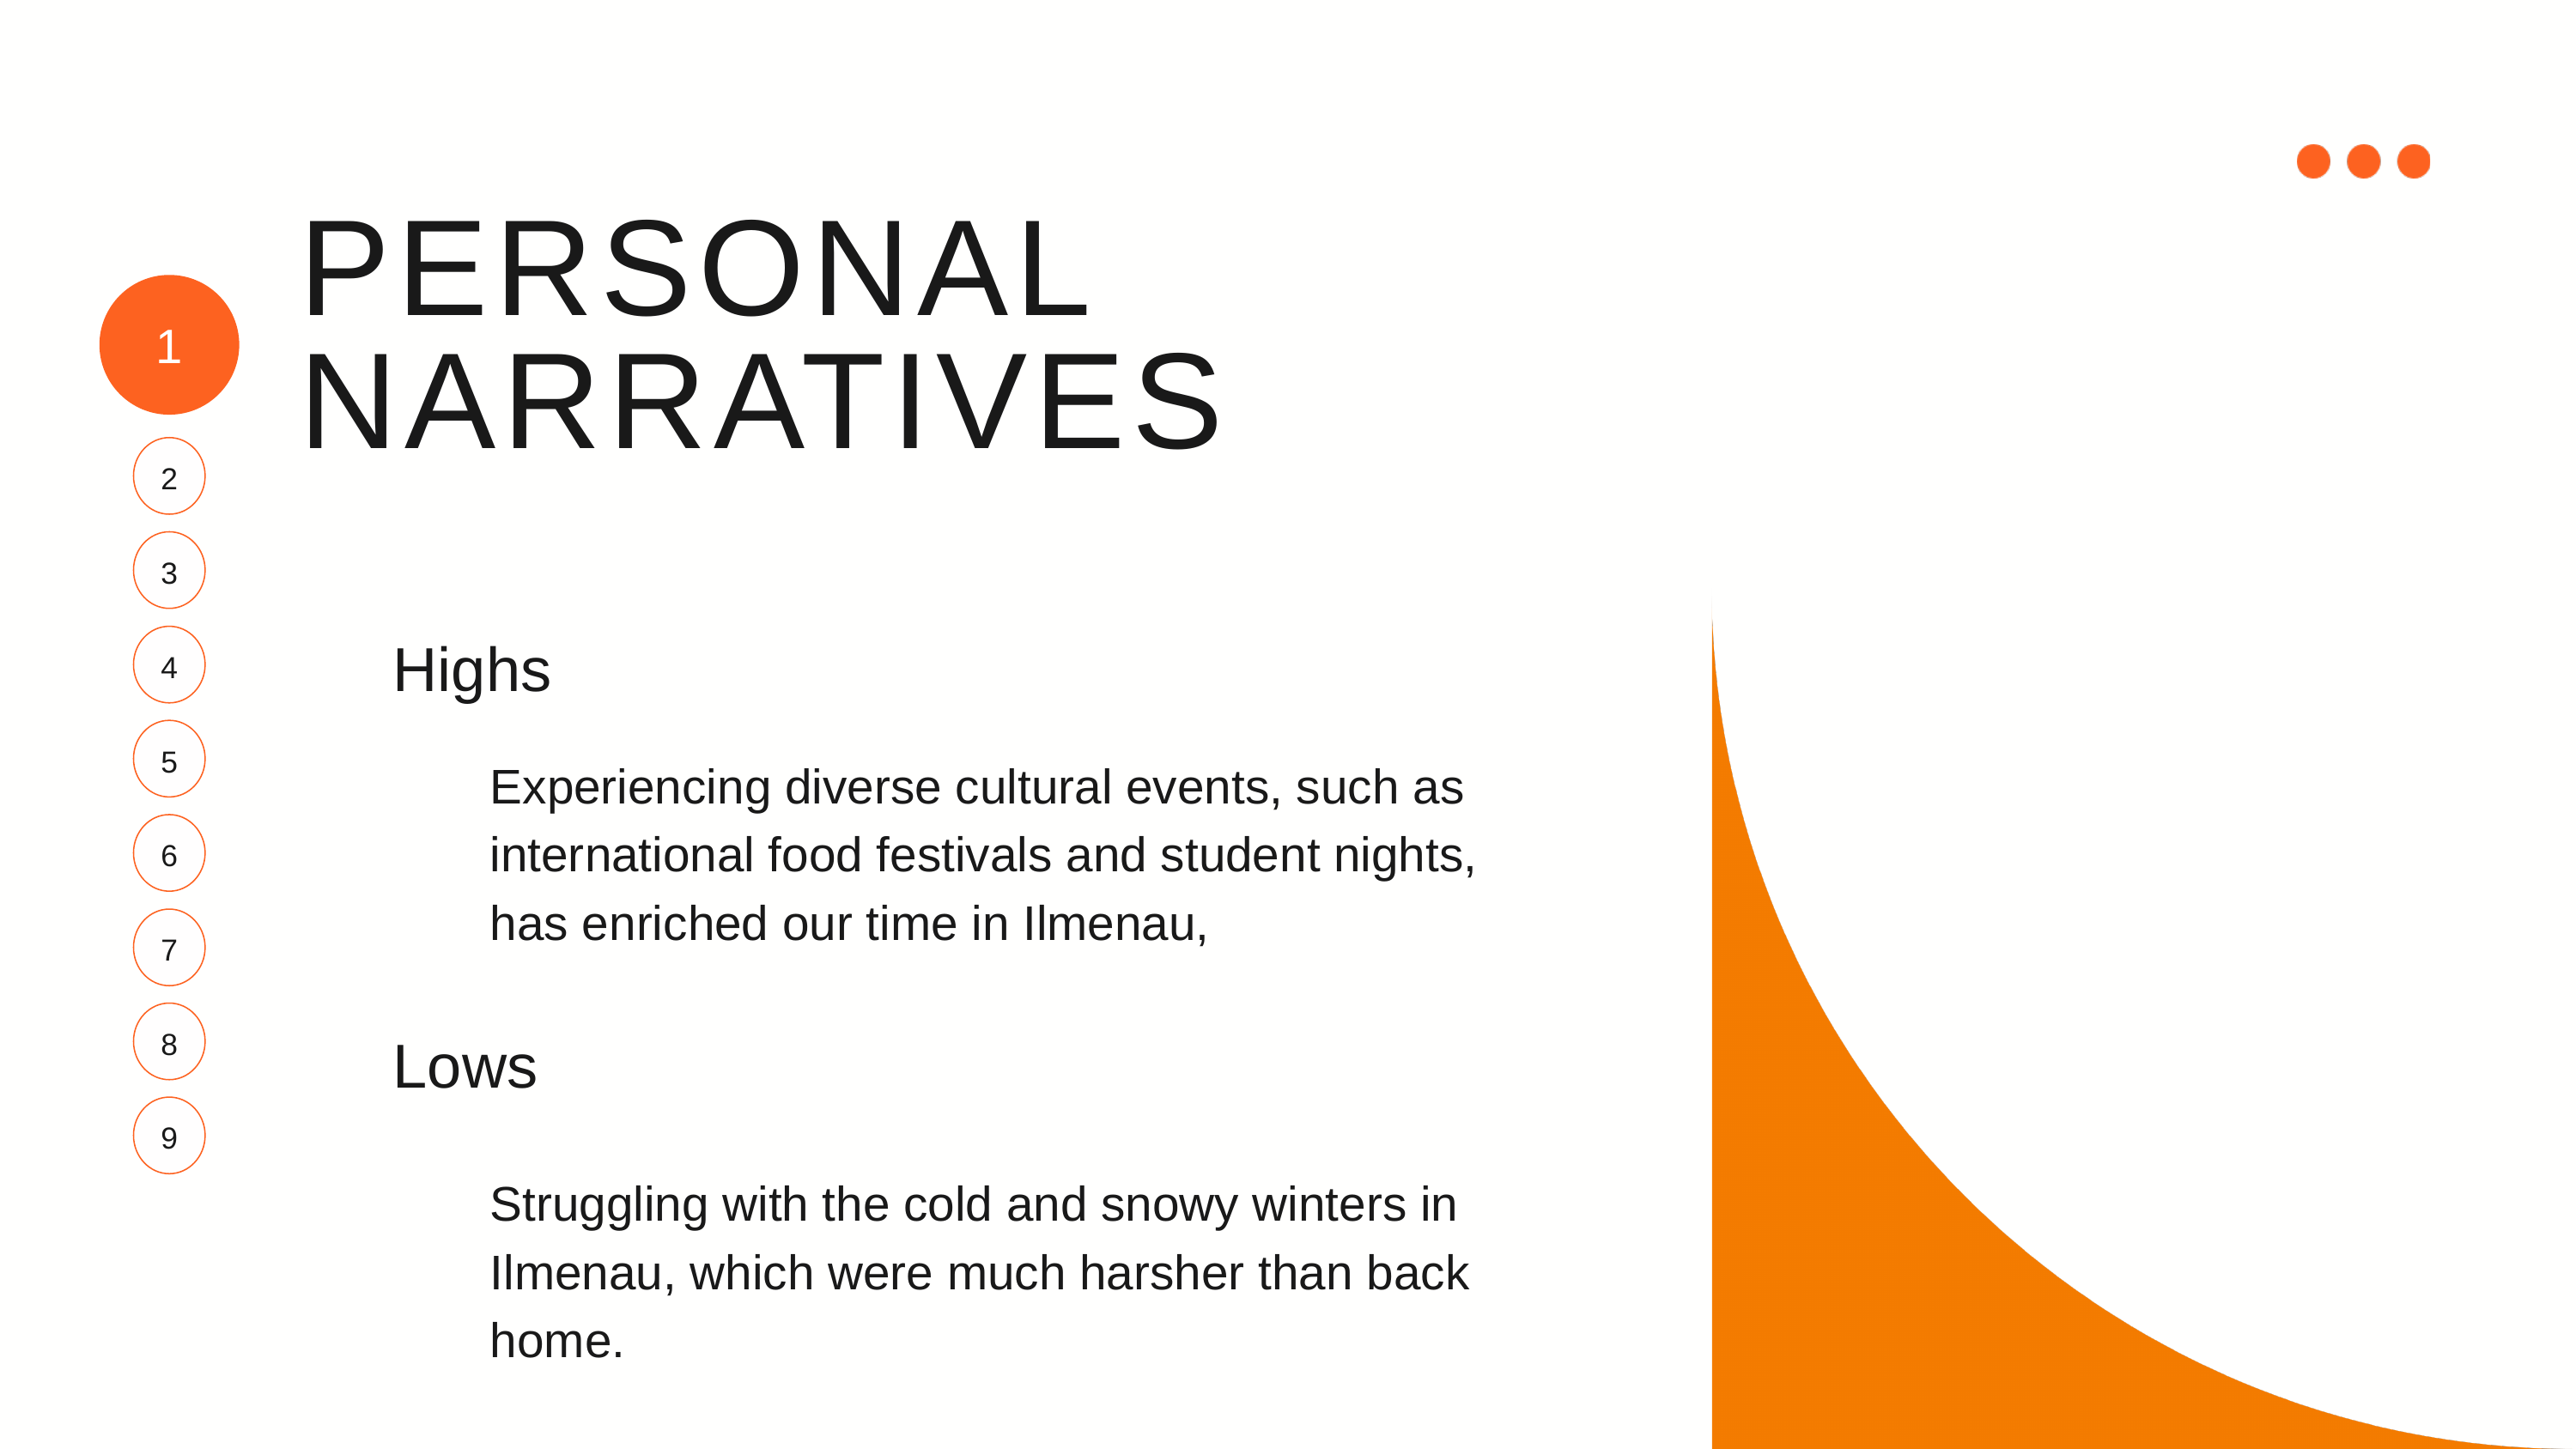

PERSONAL NARRATIVES

1

2

3

Highs

4

5
Experiencing diverse cultural events, such as international food festivals and student nights, has enriched our time in Ilmenau,

6

7

8
Lows

9
Struggling with the cold and snowy winters in Ilmenau, which were much harsher than back home.